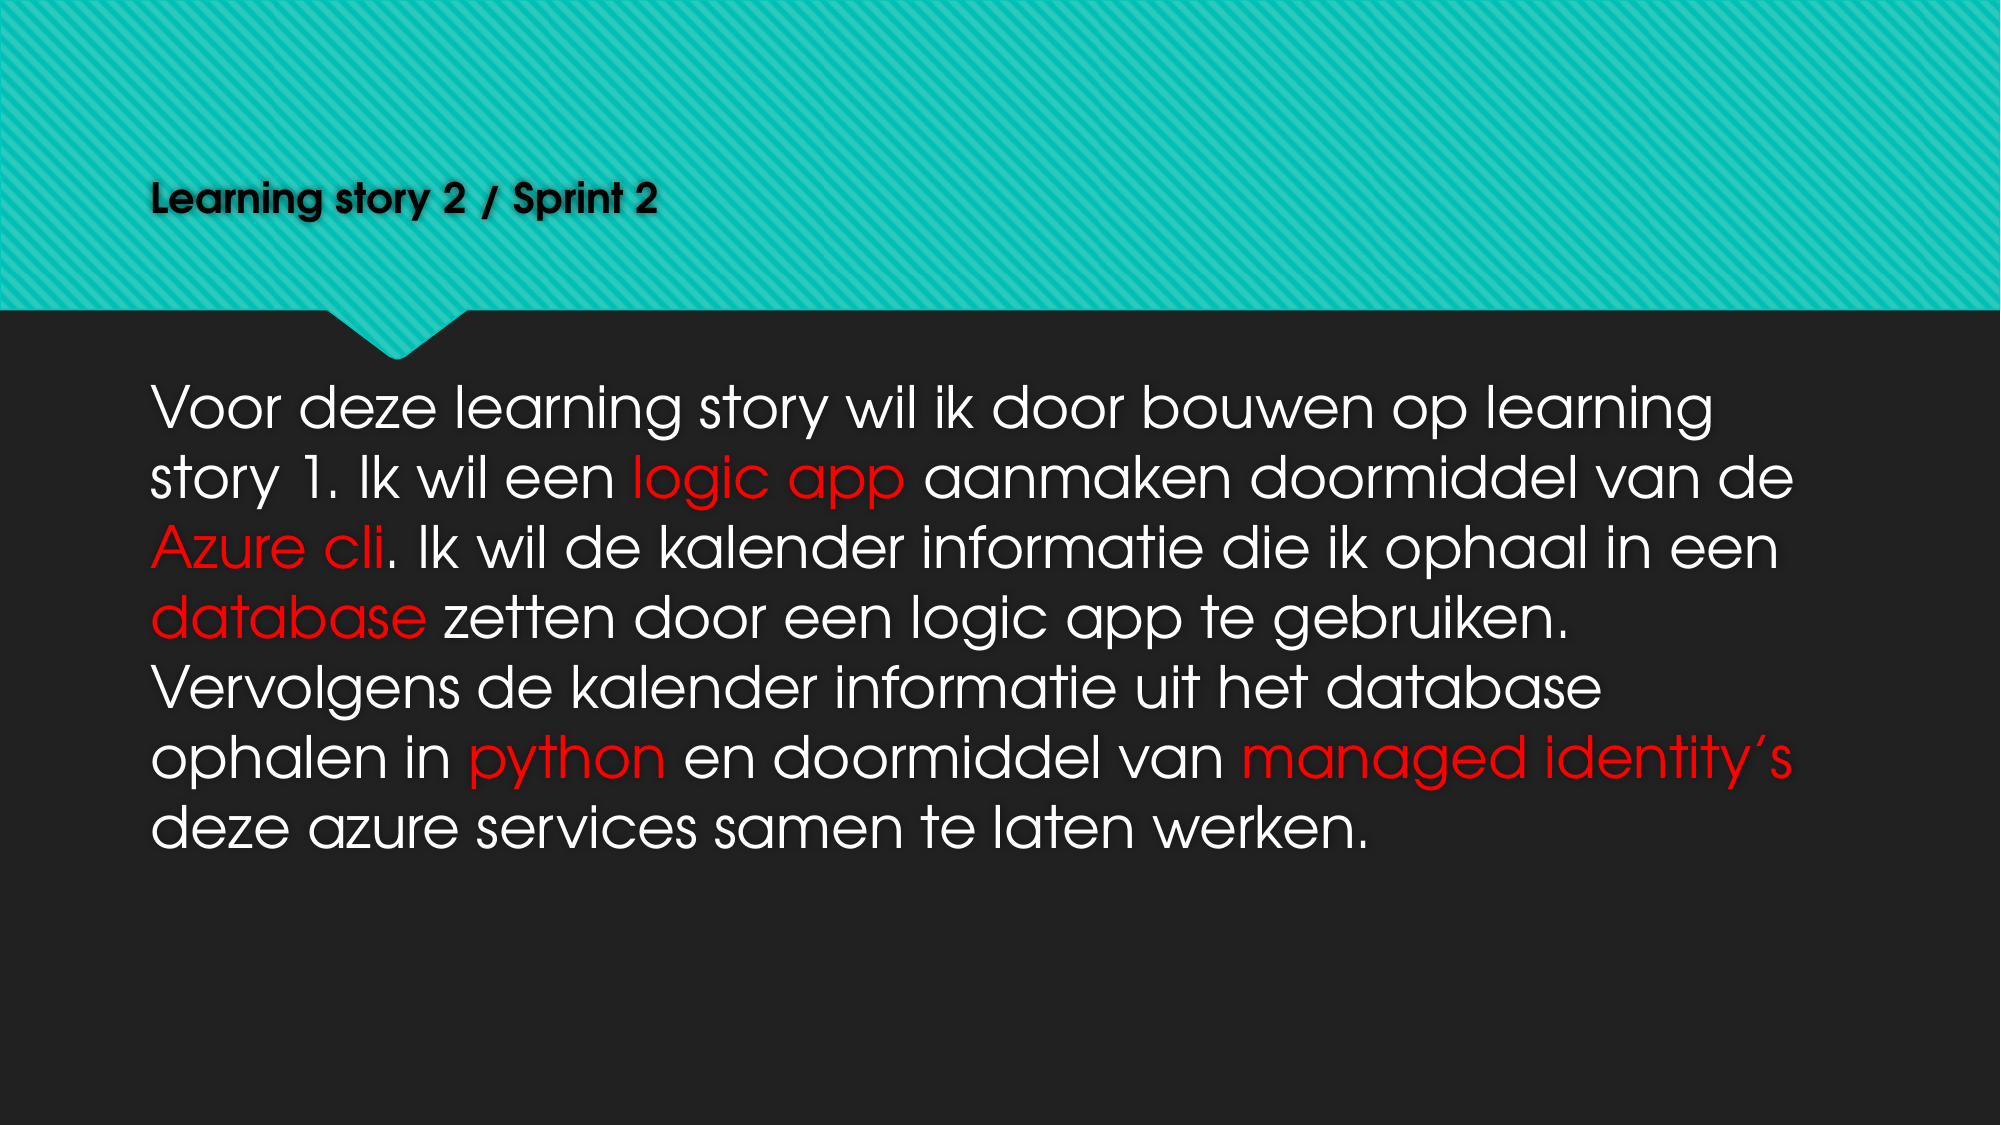

# Learning story 2 / Sprint 2
Voor deze learning story wil ik door bouwen op learning story 1. Ik wil een logic app aanmaken doormiddel van de Azure cli. Ik wil de kalender informatie die ik ophaal in een database zetten door een logic app te gebruiken. Vervolgens de kalender informatie uit het database ophalen in python en doormiddel van managed identity’s deze azure services samen te laten werken.